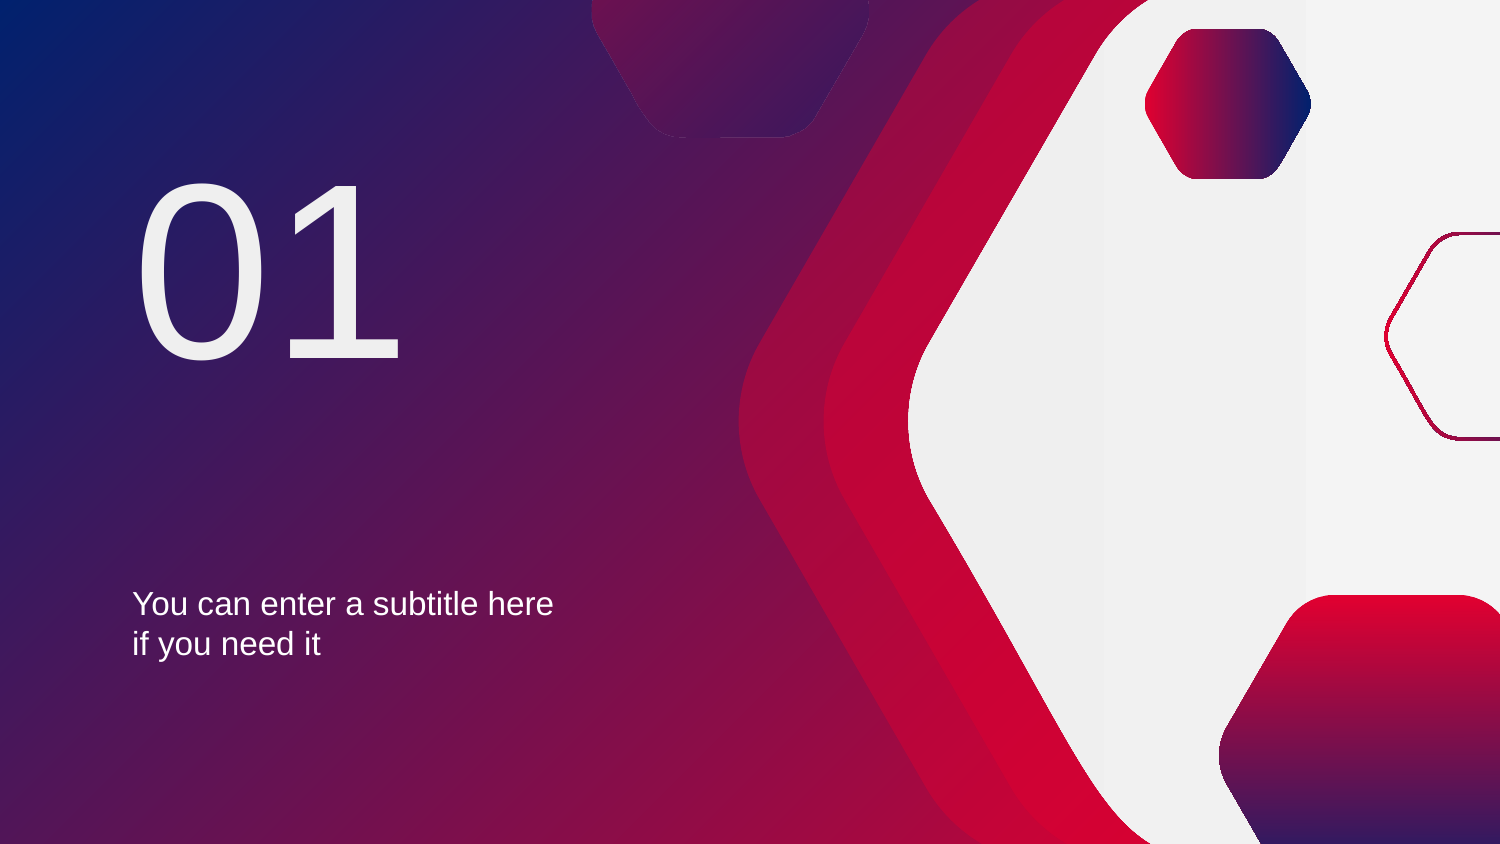

01
#
You can enter a subtitle here if you need it